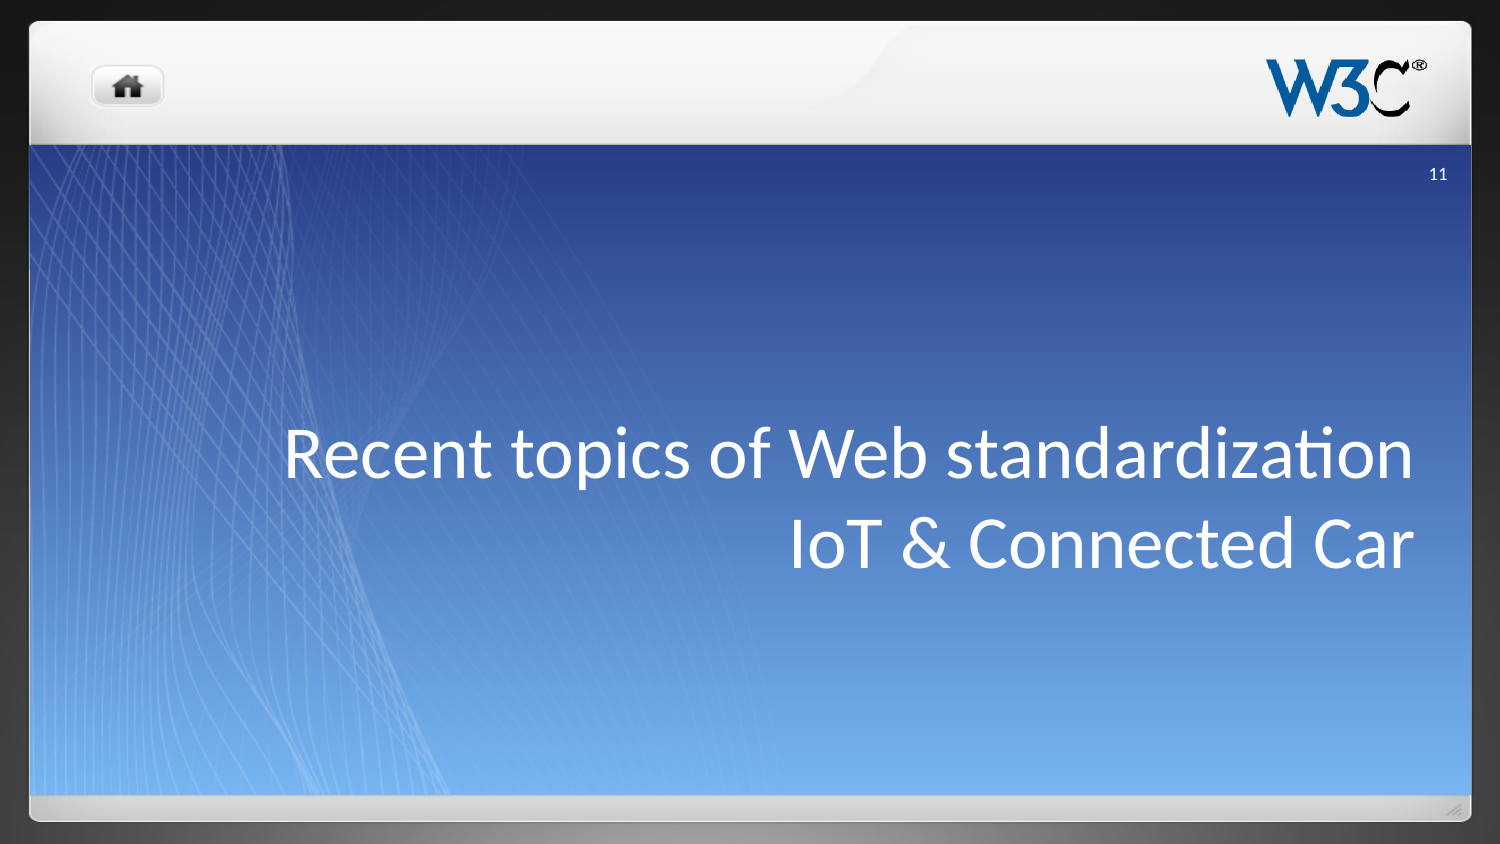

11
# Recent topics of Web standardization IoT & Connected Car